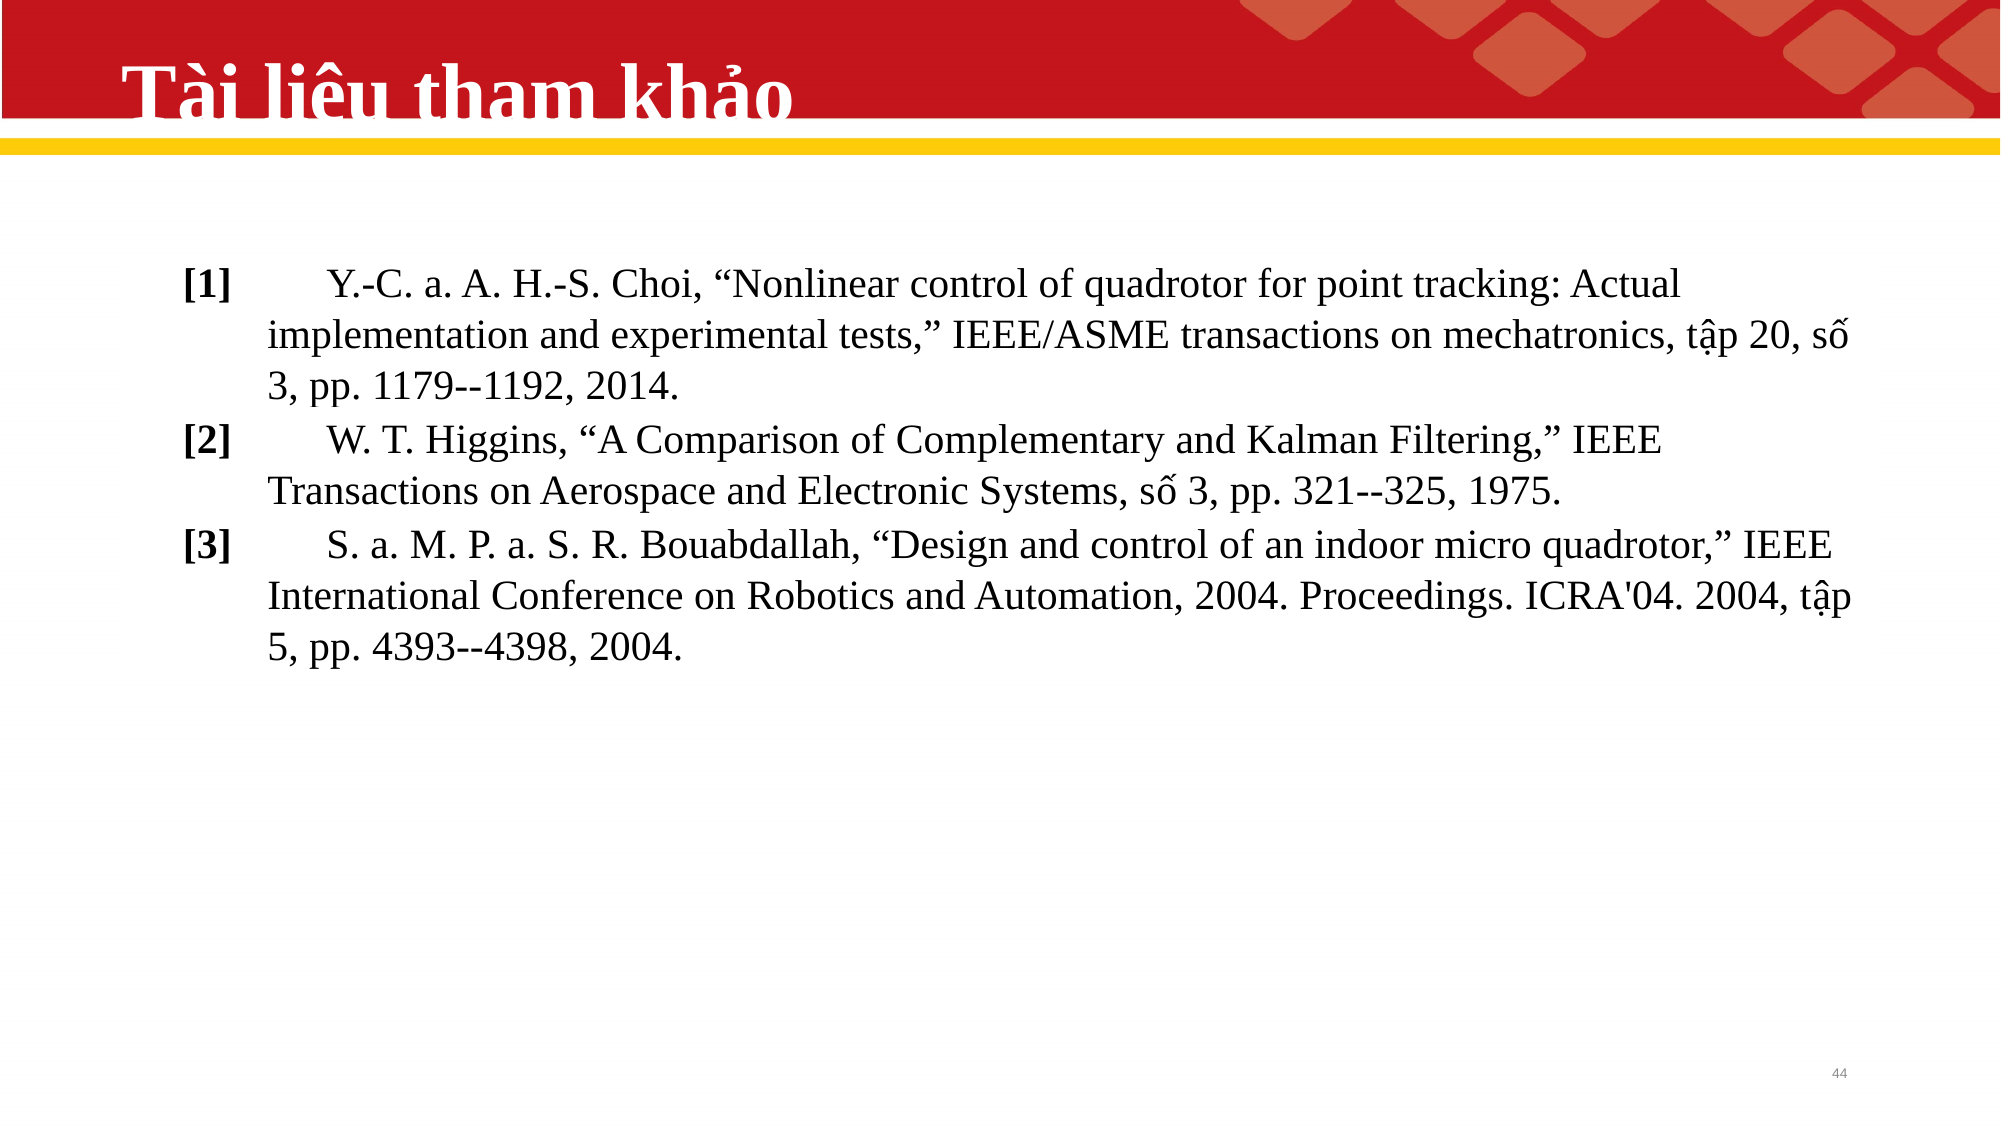

# Tài liệu tham khảo
| [1] | Y.-C. a. A. H.-S. Choi, “Nonlinear control of quadrotor for point tracking: Actual implementation and experimental tests,” IEEE/ASME transactions on mechatronics, tập 20, số 3, pp. 1179--1192, 2014. |
| --- | --- |
| [2] | W. T. Higgins, “A Comparison of Complementary and Kalman Filtering,” IEEE Transactions on Aerospace and Electronic Systems, số 3, pp. 321--325, 1975. |
| [3] | S. a. M. P. a. S. R. Bouabdallah, “Design and control of an indoor micro quadrotor,” IEEE International Conference on Robotics and Automation, 2004. Proceedings. ICRA'04. 2004, tập 5, pp. 4393--4398, 2004. |
44